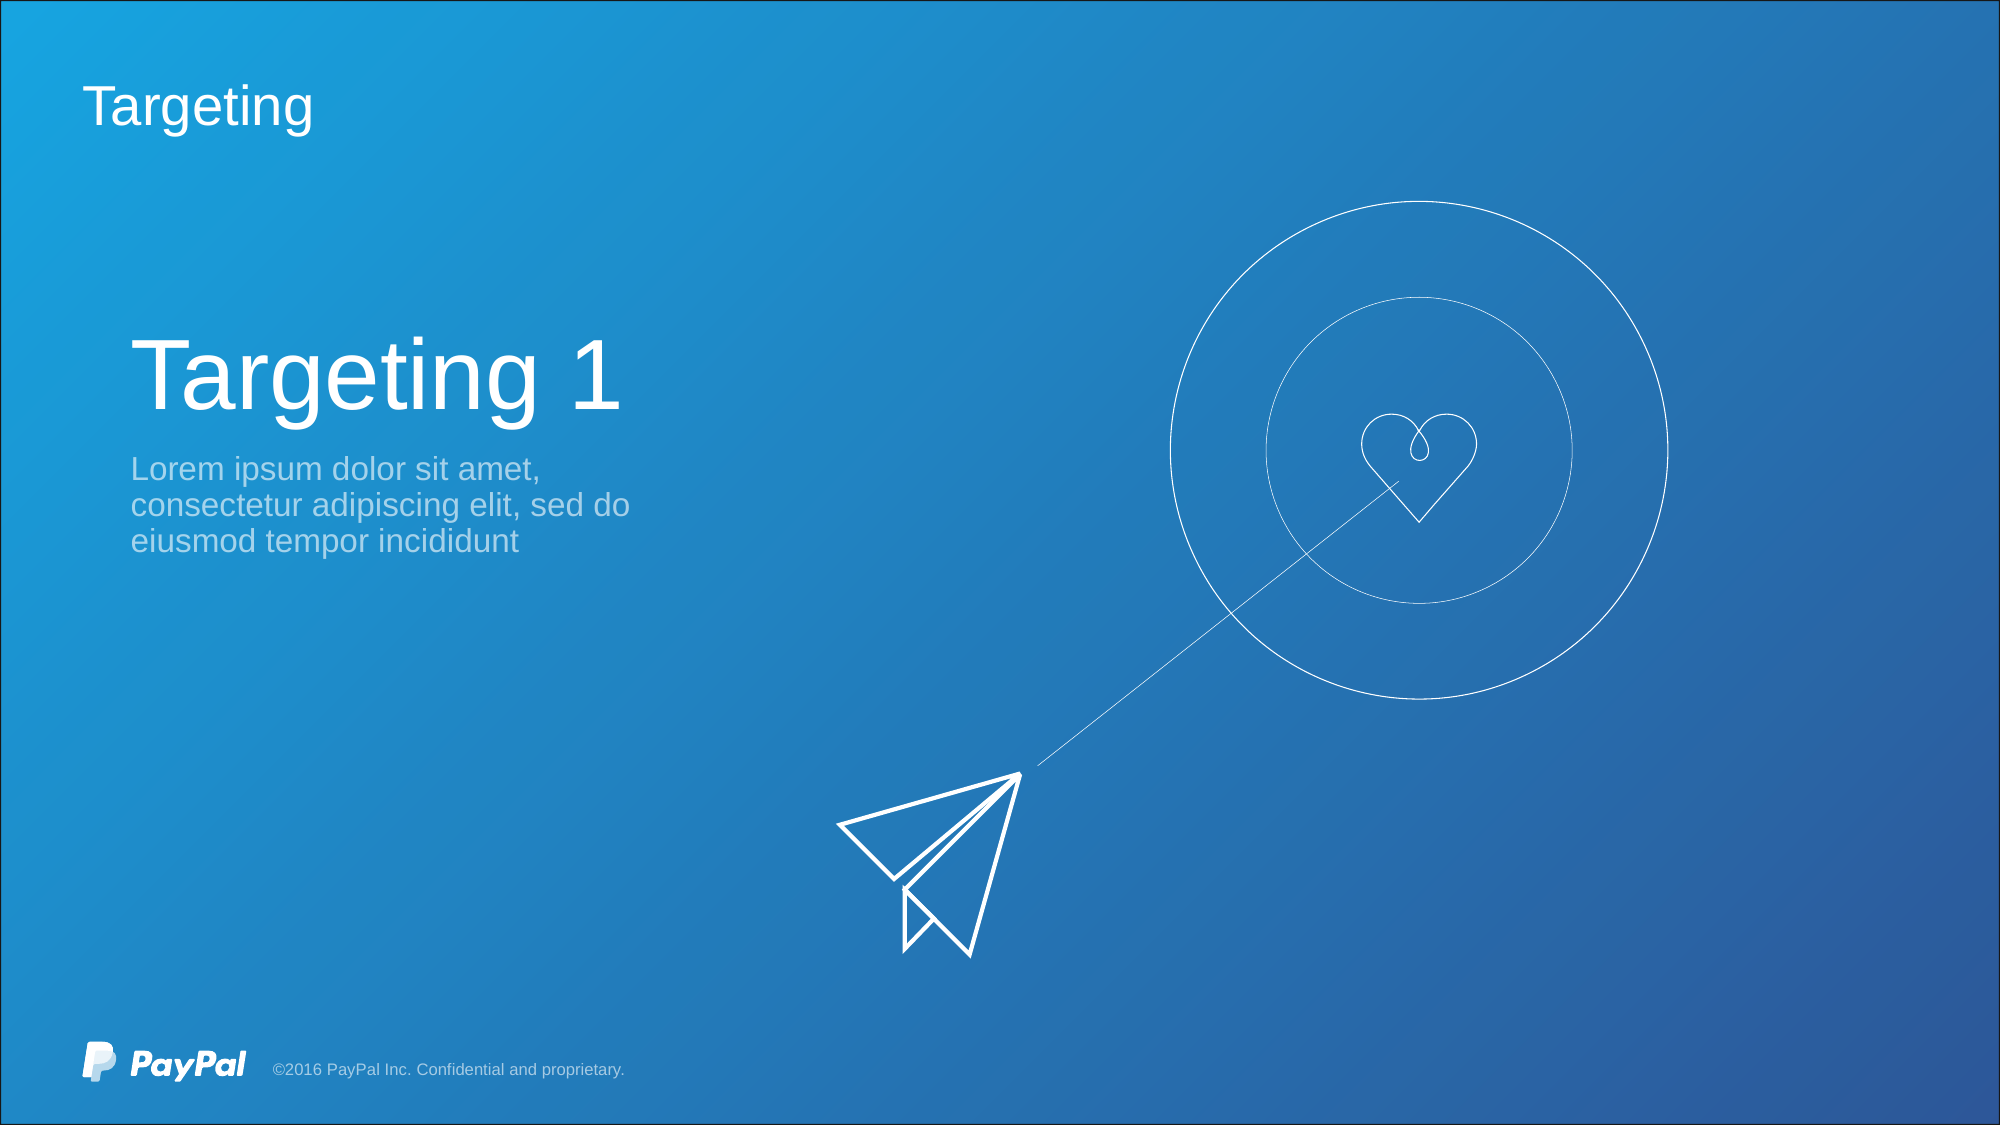

©2016 PayPal Inc. Confidential and proprietary.
# Targeting

Targeting 1

Lorem ipsum dolor sit amet, consectetur adipiscing elit, sed do eiusmod tempor incididunt